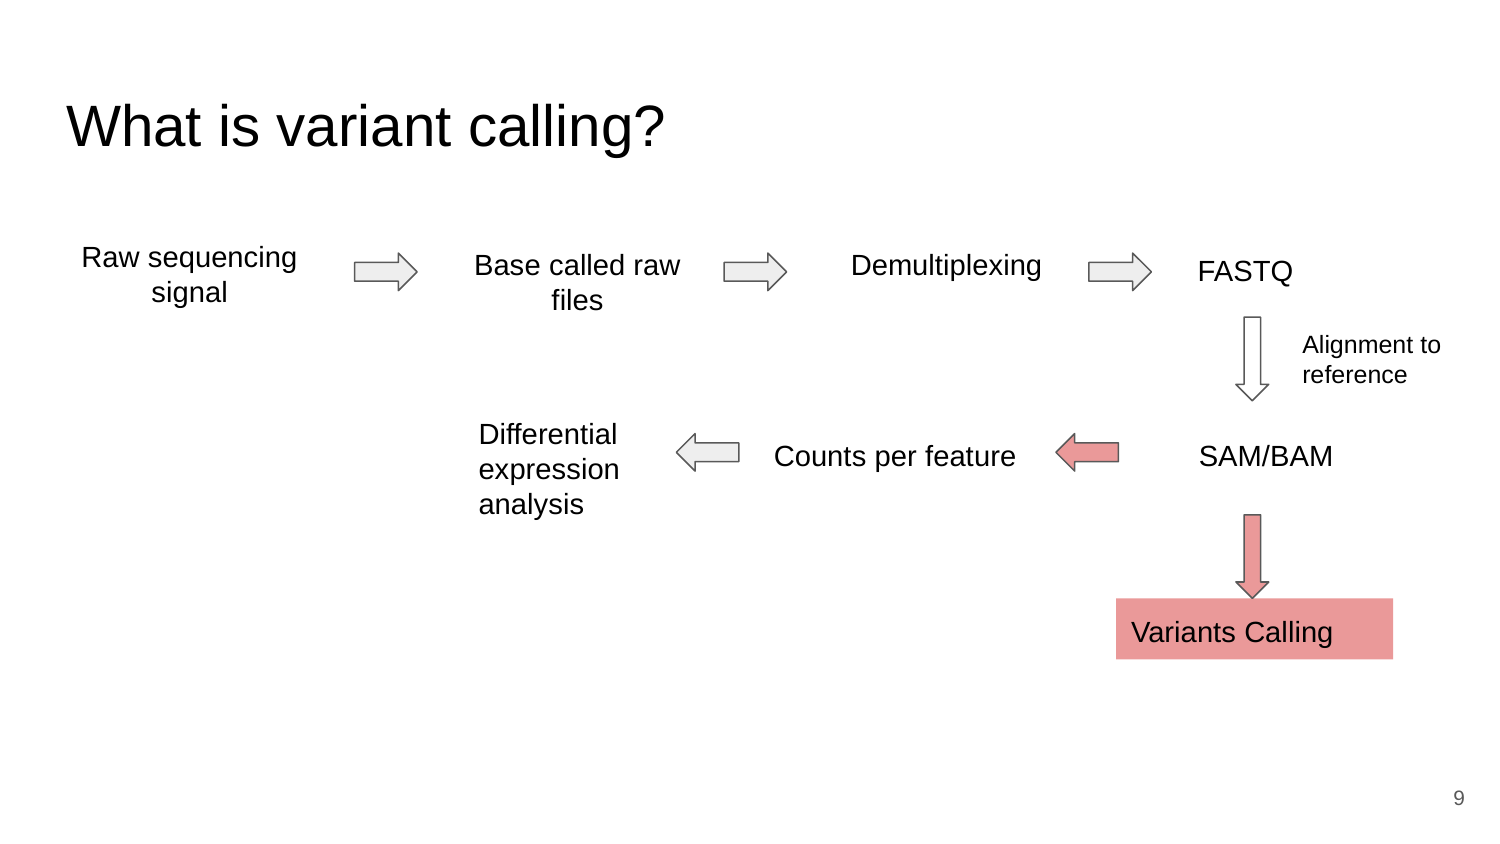

# What is variant calling?
Raw sequencing signal
Base called raw files
Demultiplexing
FASTQ

Alignment to reference

Differential expression analysis
Counts per feature
SAM/BAM

Variants Calling
9